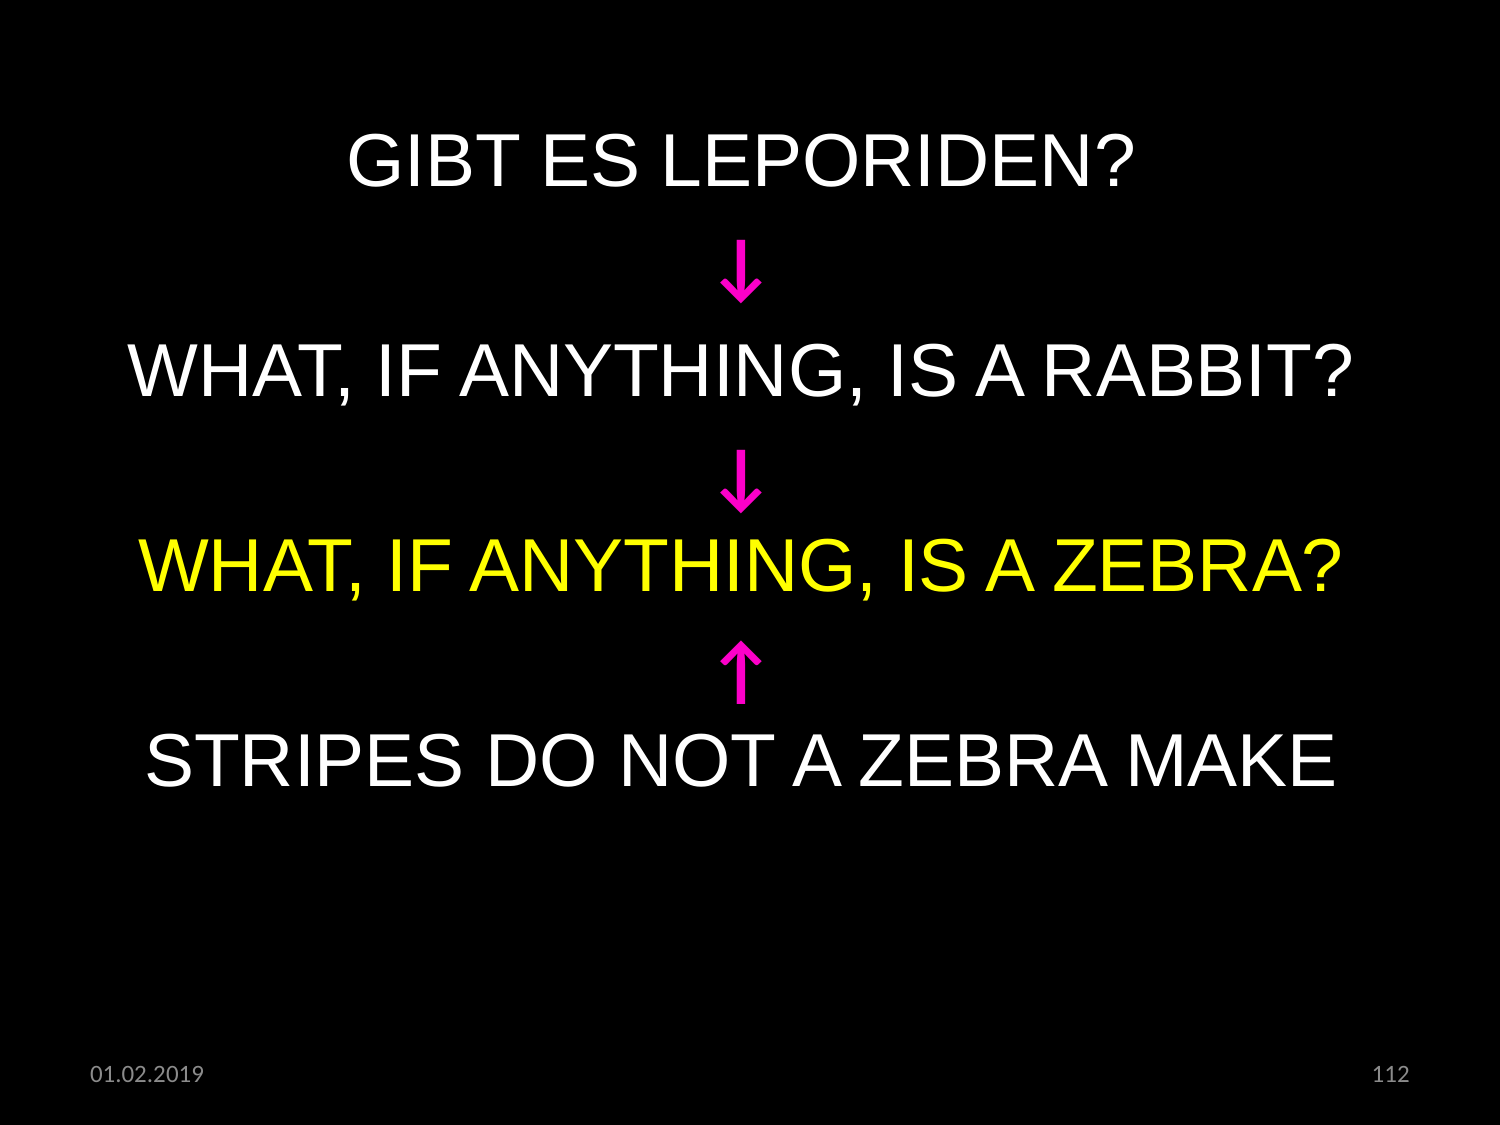

GIBT ES LEPORIDEN?
↓
WHAT, IF ANYTHING, IS A RABBIT?
↓
WHAT, IF ANYTHING, IS A ZEBRA?
↑
STRIPES DO NOT A ZEBRA MAKE

01.02.2019
112